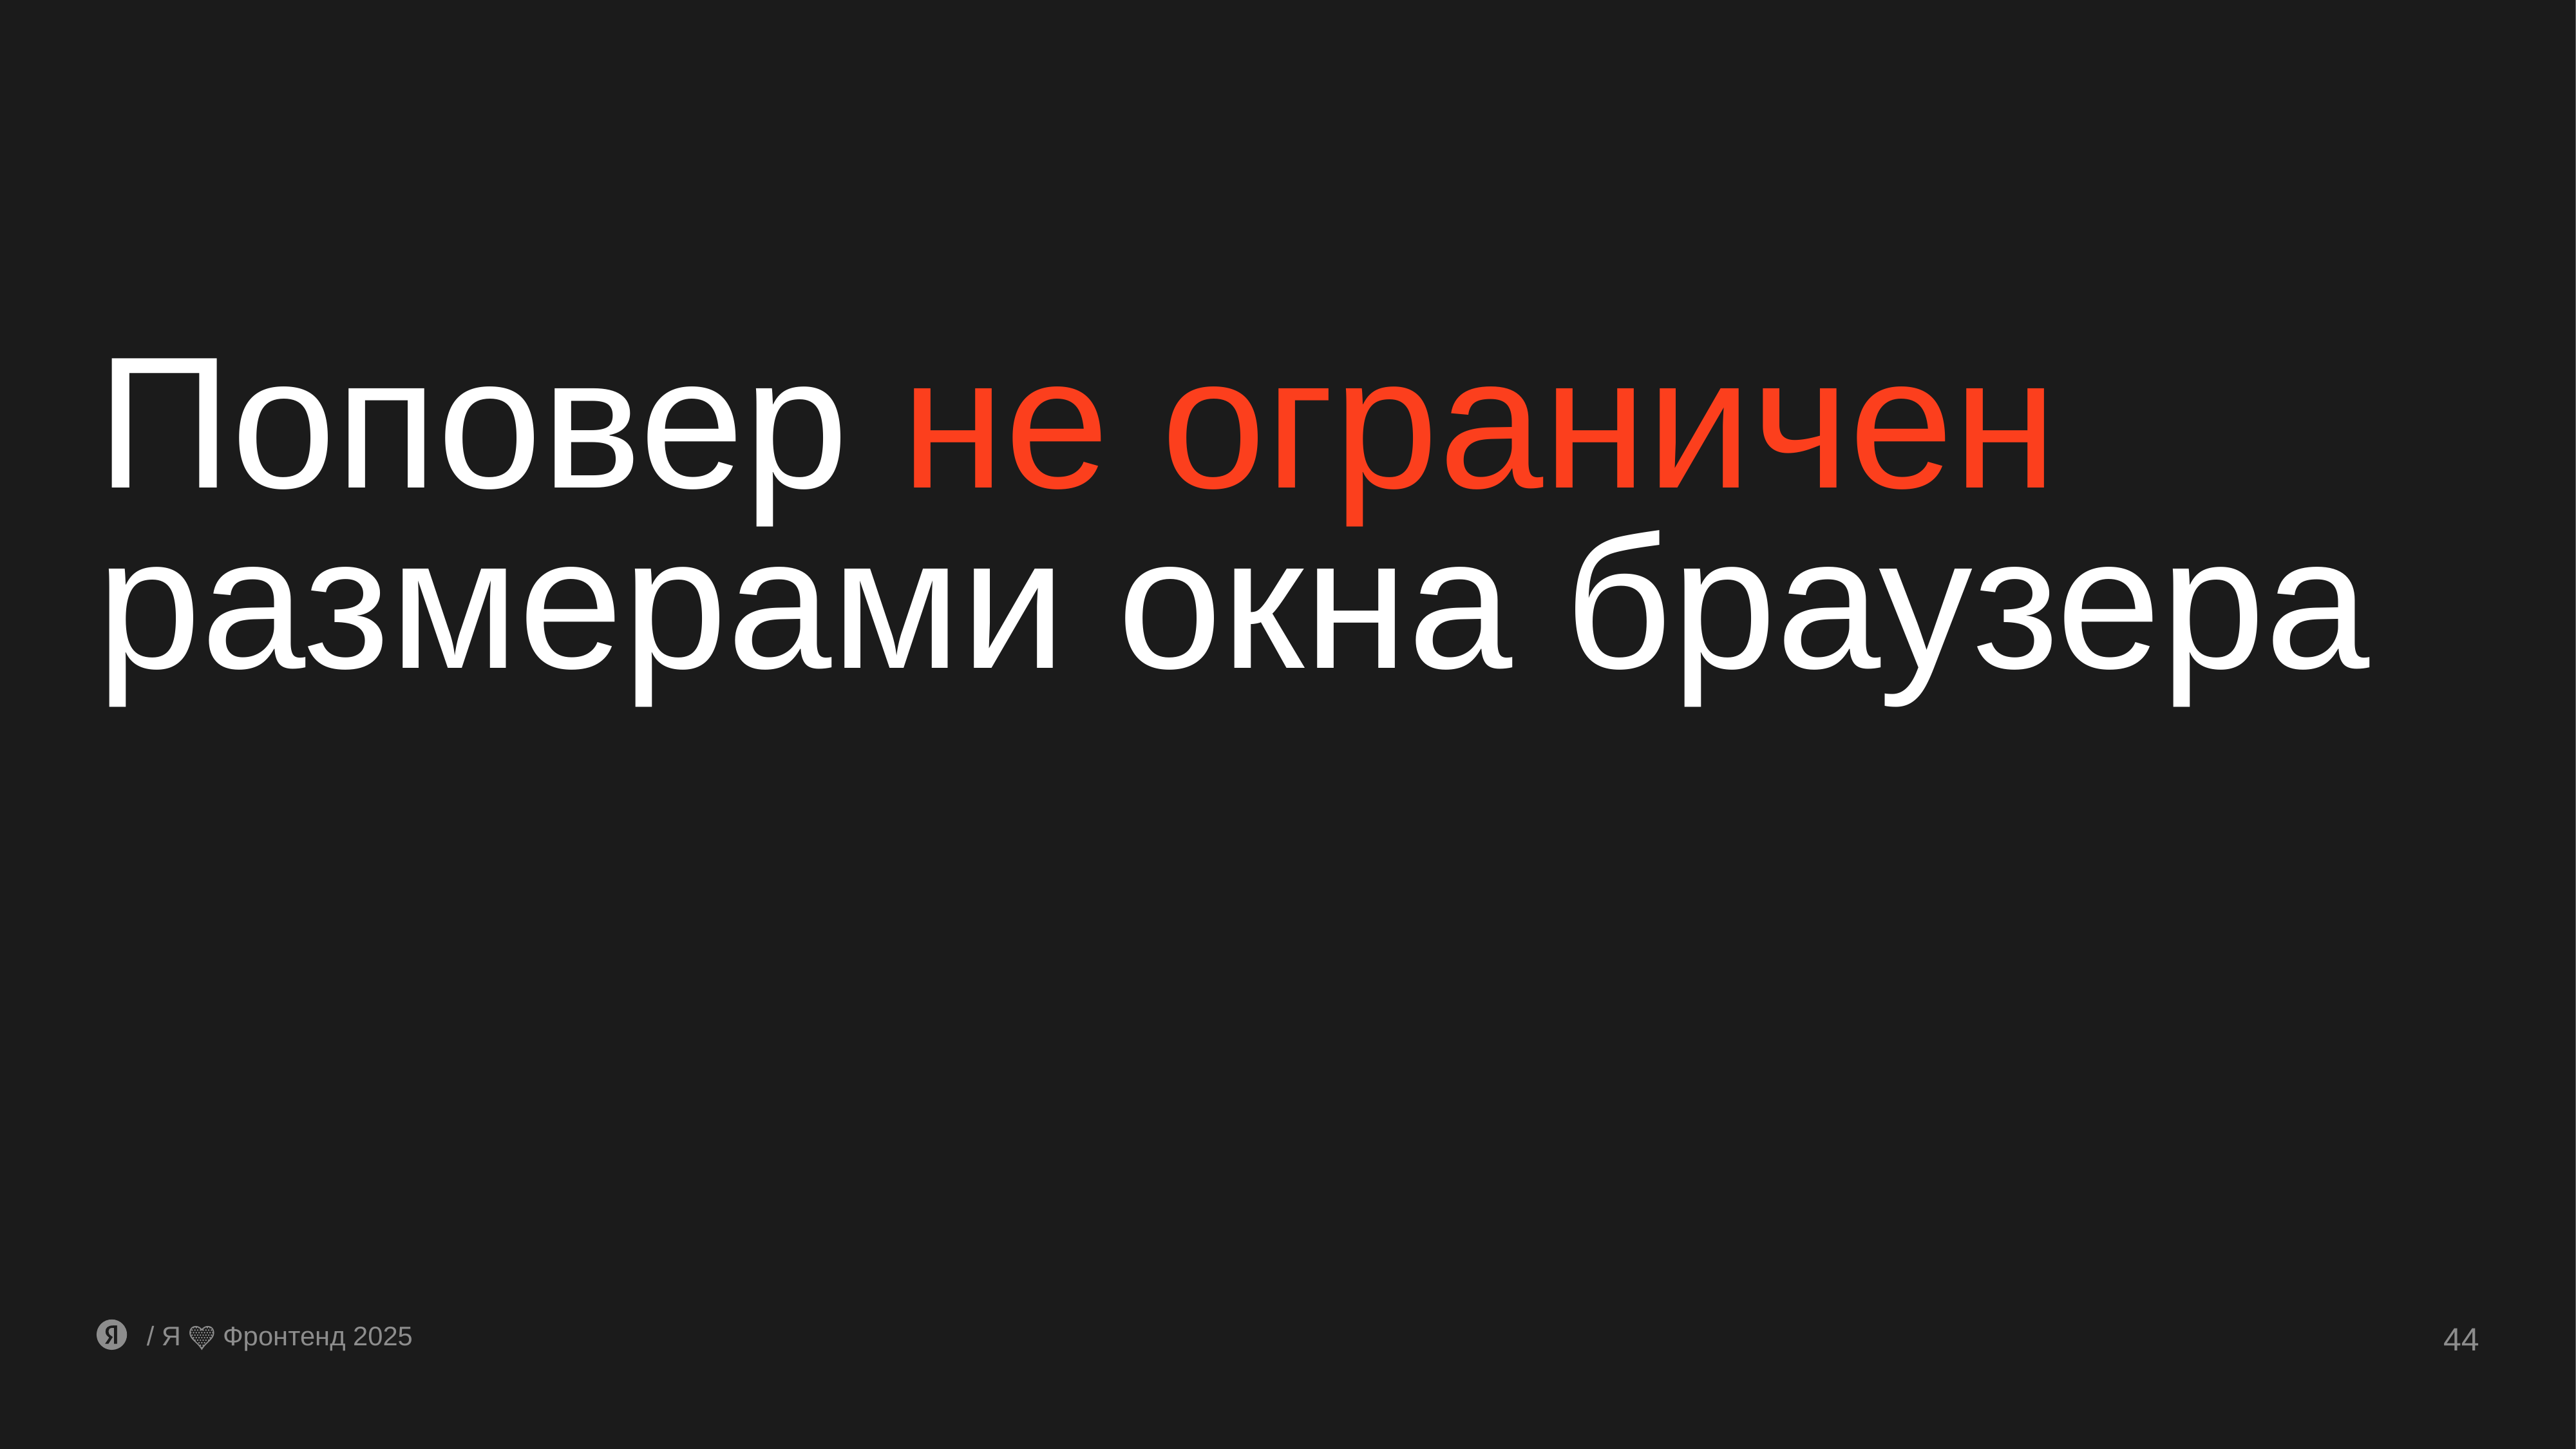

# Поповер не ограничен размерами окна браузера
/ Я 💛 Фронтенд 2025
44